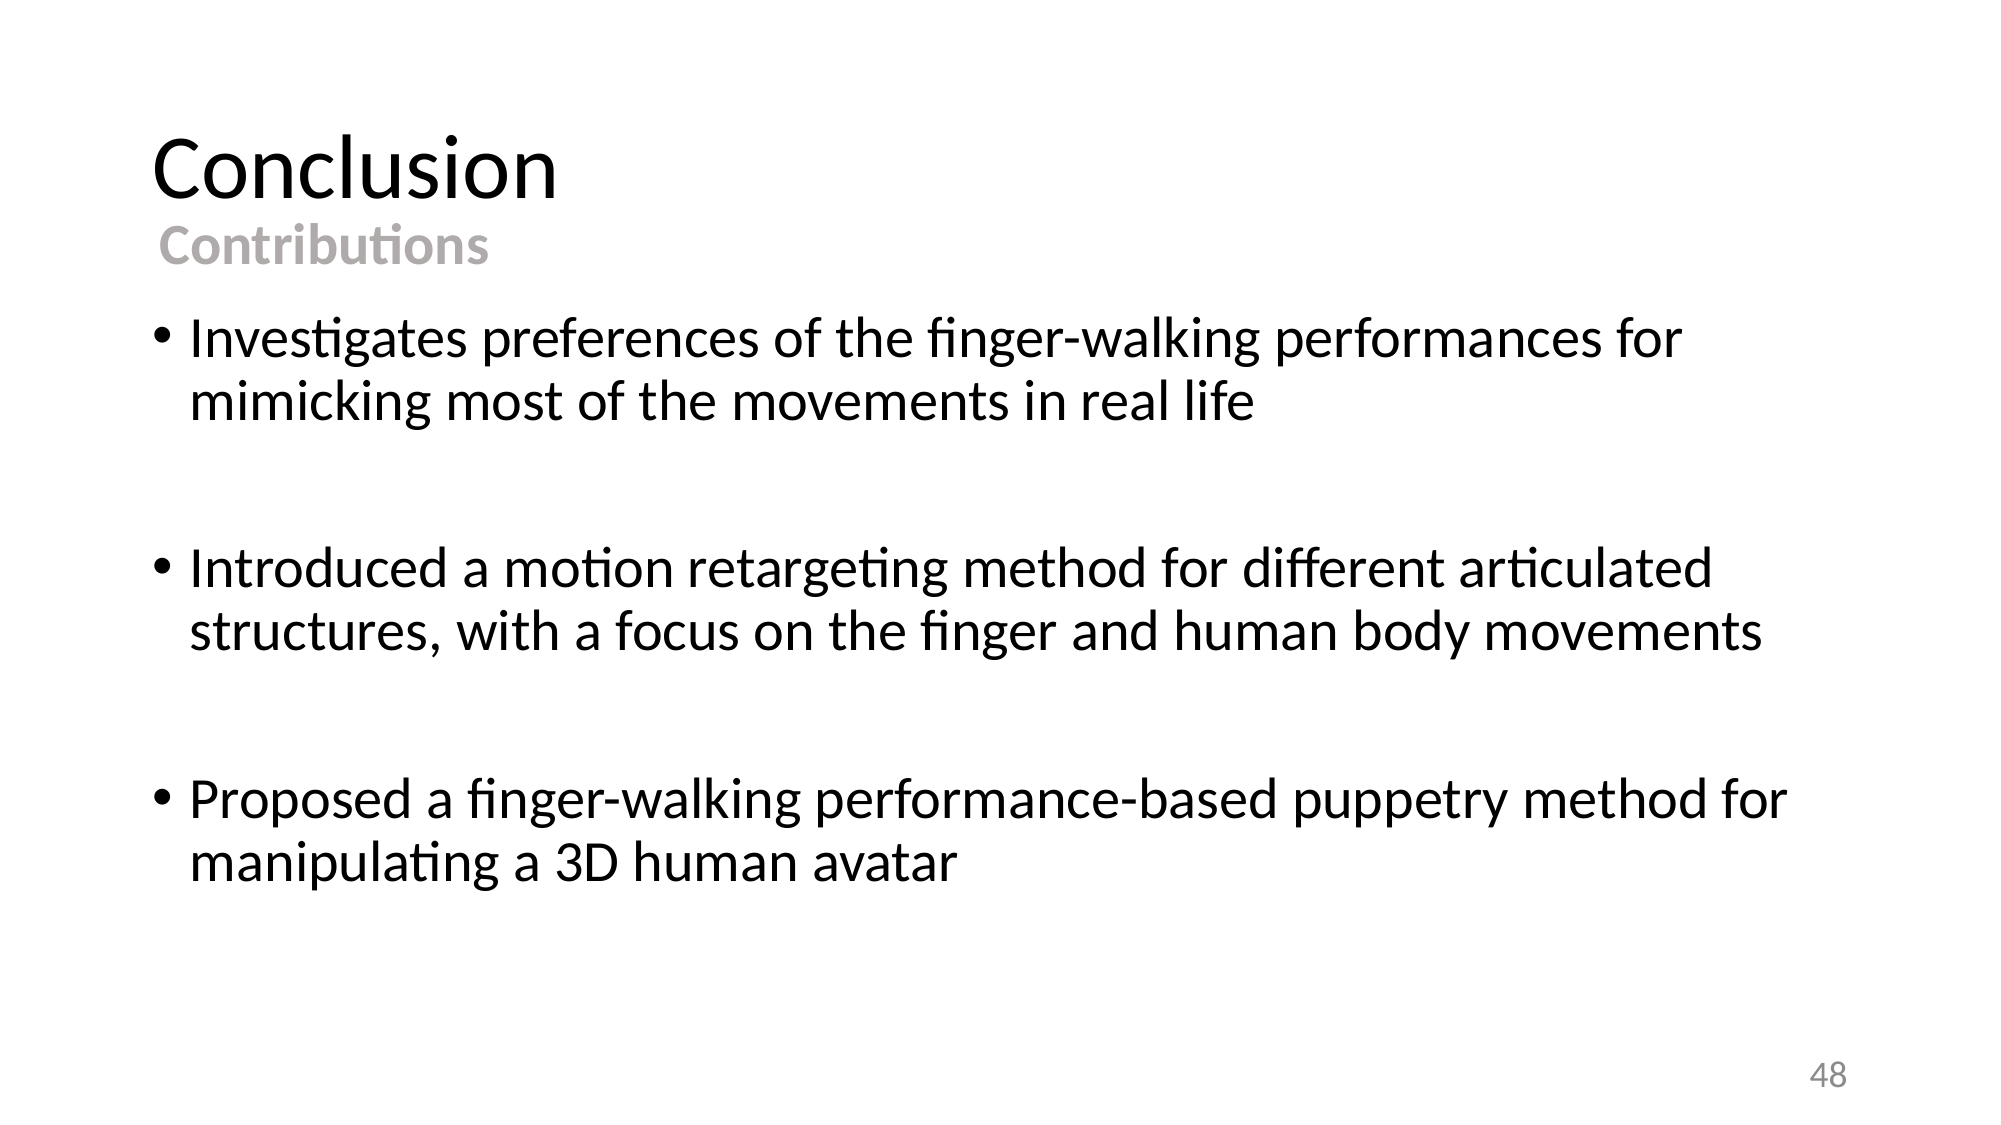

# Conclusion
Contributions
Investigates preferences of the finger-walking performances for mimicking most of the movements in real life

Introduced a motion retargeting method for different articulated structures, with a focus on the finger and human body movements

Proposed a finger-walking performance-based puppetry method for manipulating a 3D human avatar

48